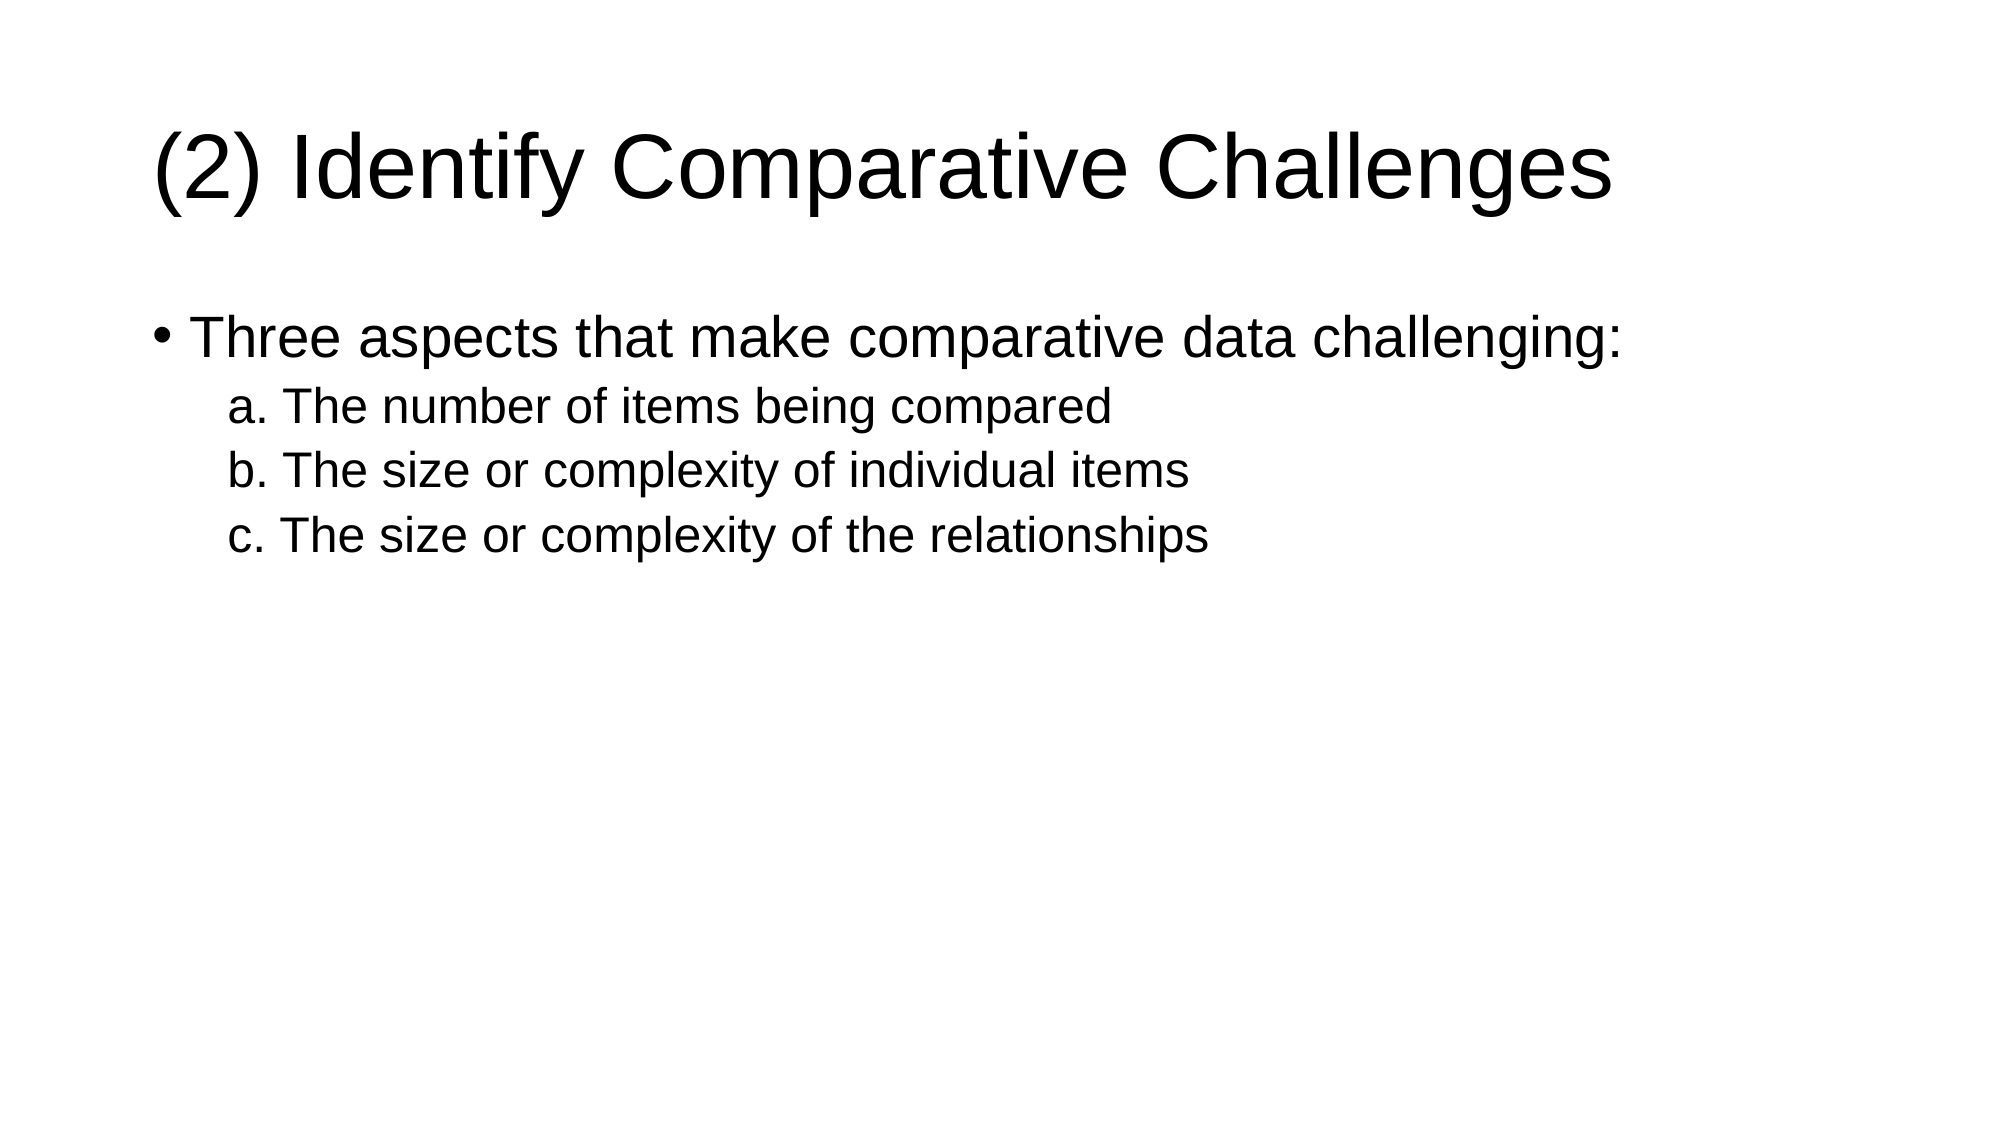

# (2) Identify Comparative Challenges
Three aspects that make comparative data challenging:
a. The number of items being compared
b. The size or complexity of individual items
c. The size or complexity of the relationships